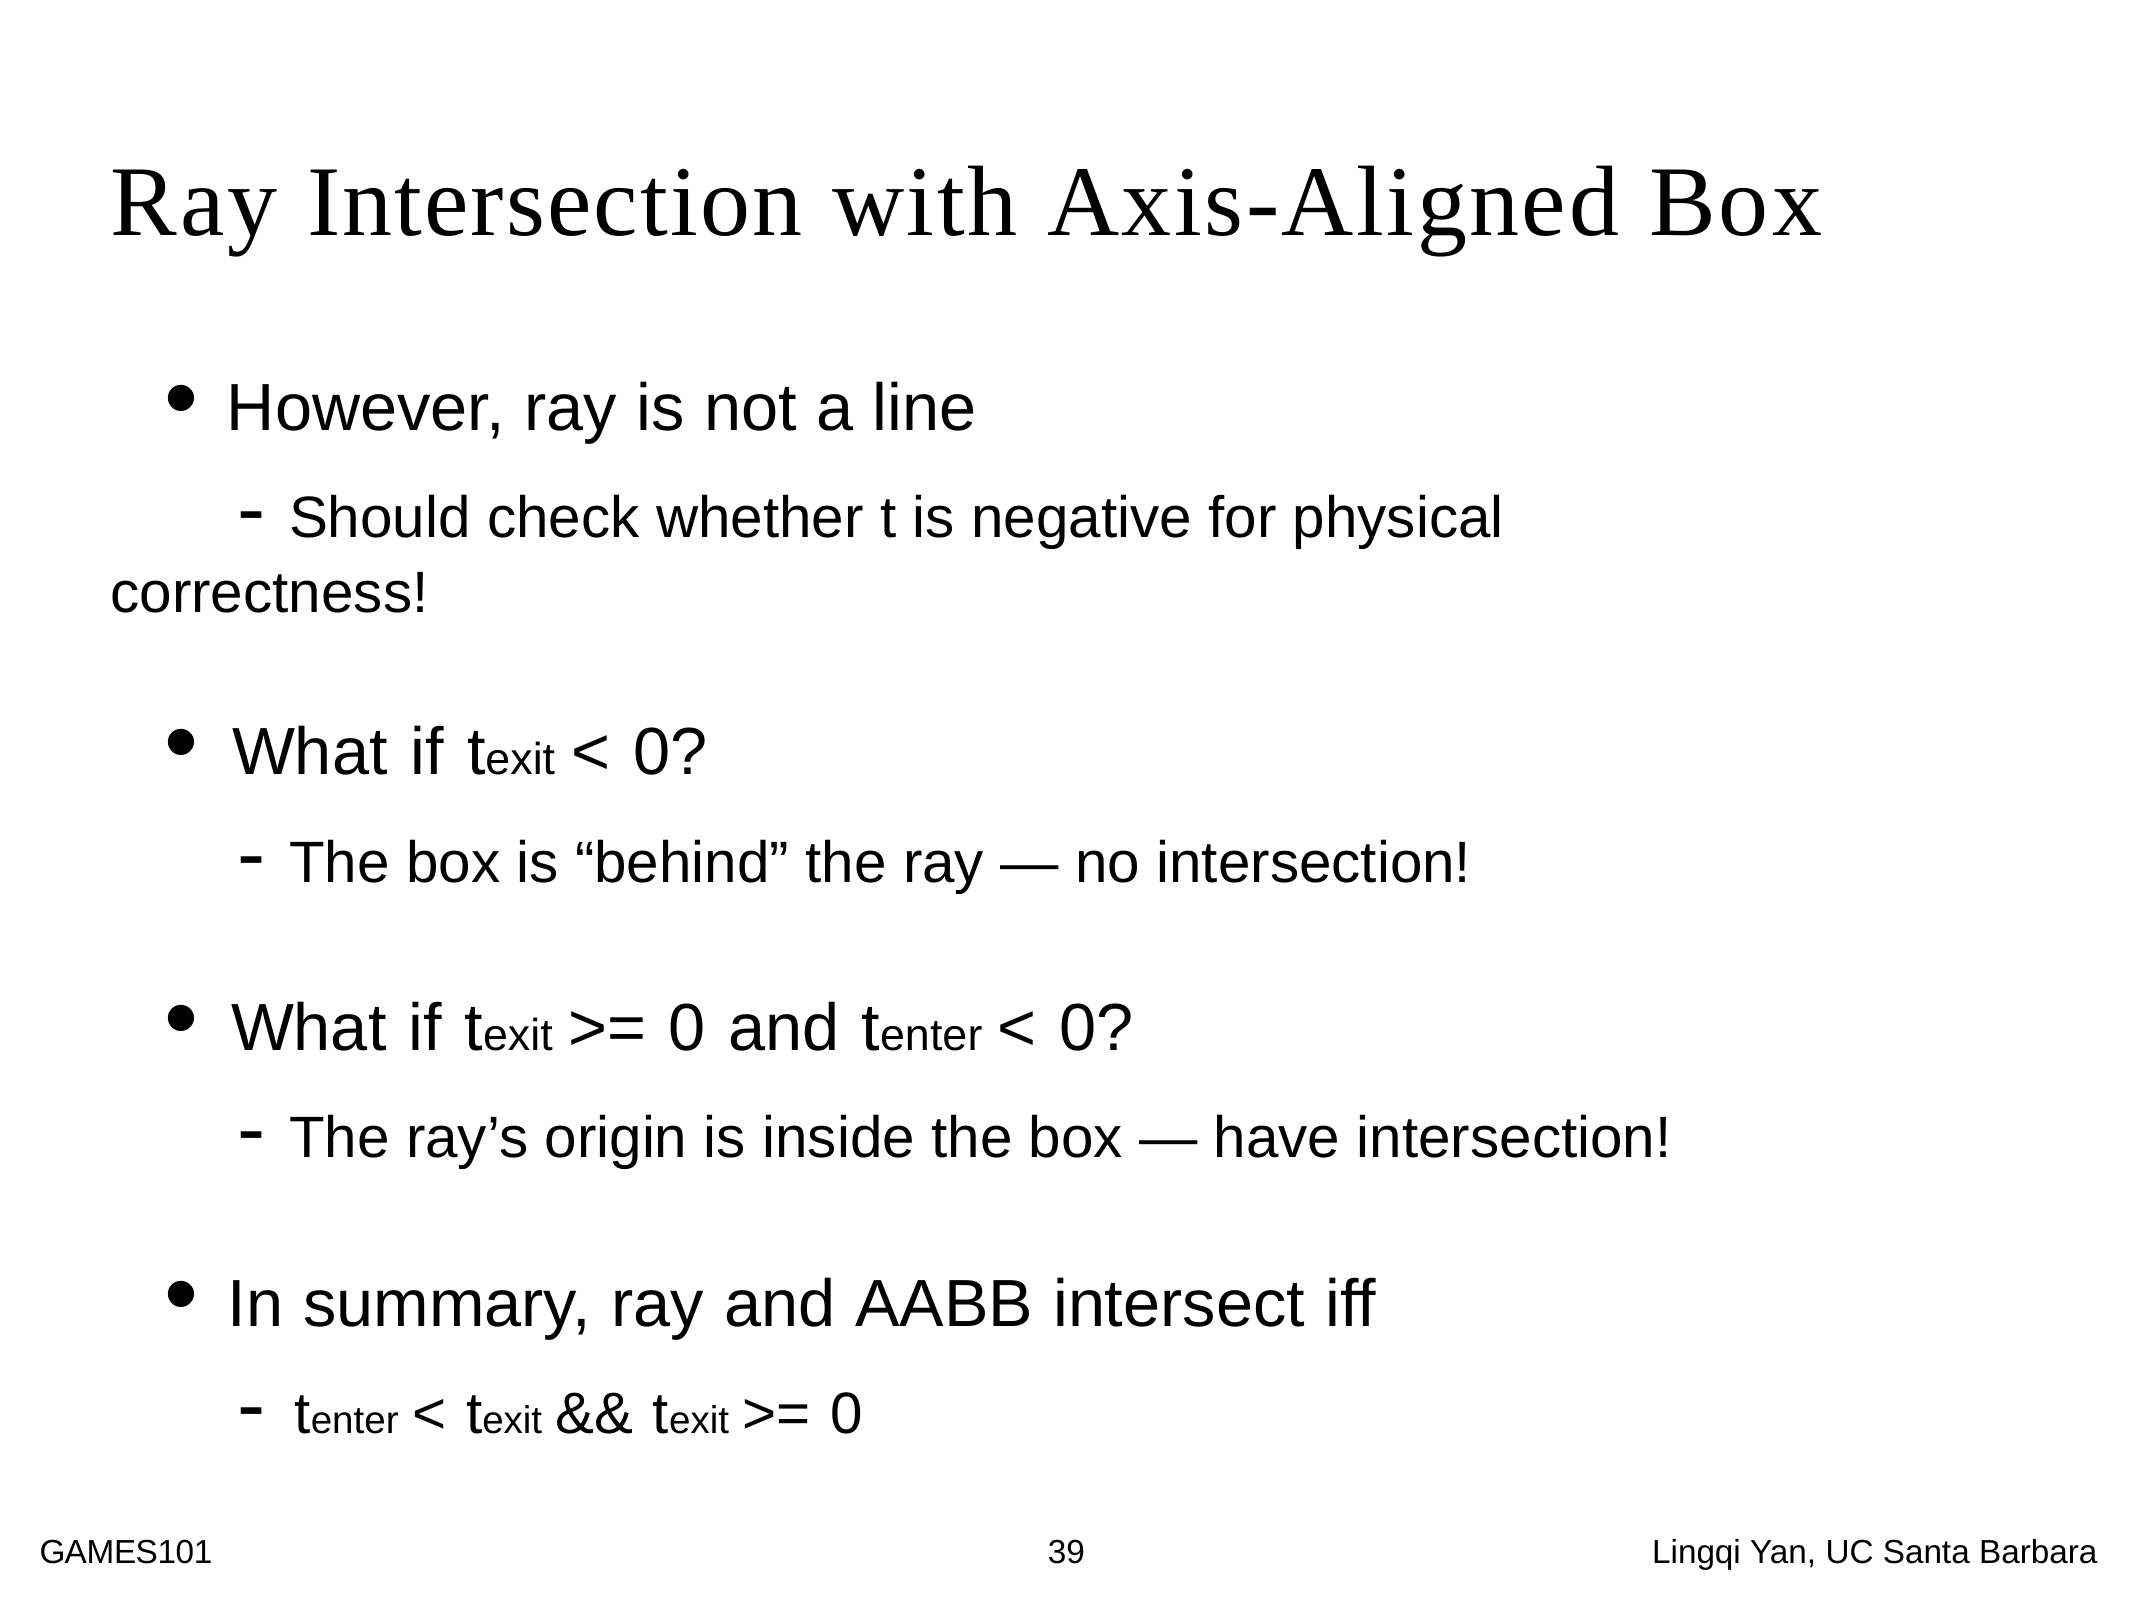

Ray Intersection with Axis-Aligned Box

• However, ray is not a line
- Should check whether t is negative for physical correctness!

• What if texit < 0?
- The box is “behind” the ray — no intersection!

• What if texit >= 0 and tenter < 0?
- The ray’s origin is inside the box — have intersection!

• In summary, ray and AABB intersect iff
- tenter < texit && texit >= 0
GAMES101	39	Lingqi Yan, UC Santa Barbara